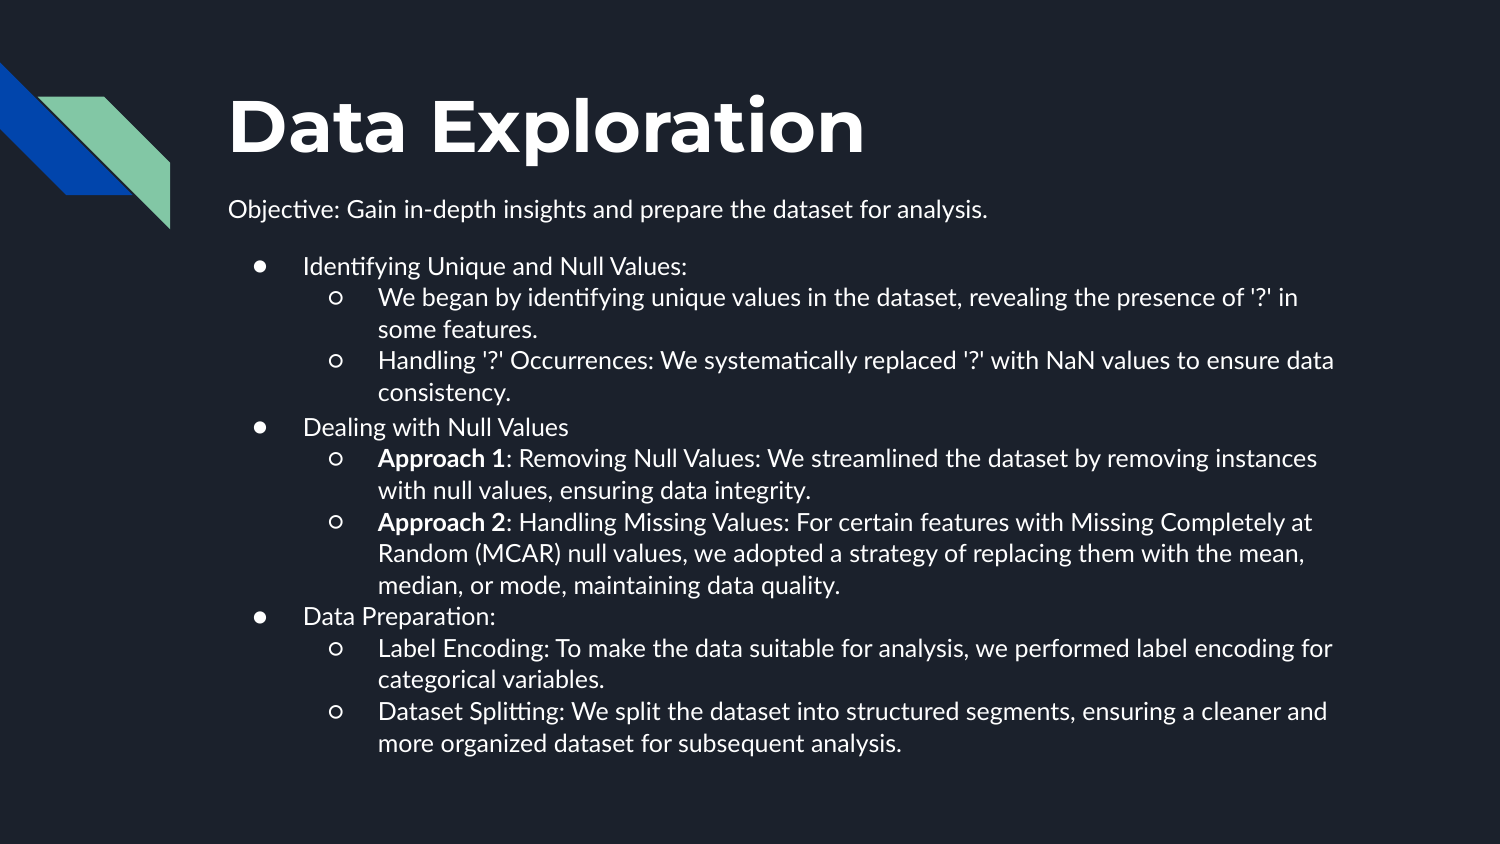

# Data Exploration
Objective: Gain in-depth insights and prepare the dataset for analysis.
Identifying Unique and Null Values:
We began by identifying unique values in the dataset, revealing the presence of '?' in some features.
Handling '?' Occurrences: We systematically replaced '?' with NaN values to ensure data consistency.
Dealing with Null Values
Approach 1: Removing Null Values: We streamlined the dataset by removing instances with null values, ensuring data integrity.
Approach 2: Handling Missing Values: For certain features with Missing Completely at Random (MCAR) null values, we adopted a strategy of replacing them with the mean, median, or mode, maintaining data quality.
Data Preparation:
Label Encoding: To make the data suitable for analysis, we performed label encoding for categorical variables.
Dataset Splitting: We split the dataset into structured segments, ensuring a cleaner and more organized dataset for subsequent analysis.

Finally, to prepare the data for further analysis, we performed label encoding and subsequently split the dataset. This comprehensive process ensures a cleaner and more structured dataset for subsequent stages of exploration and analysis